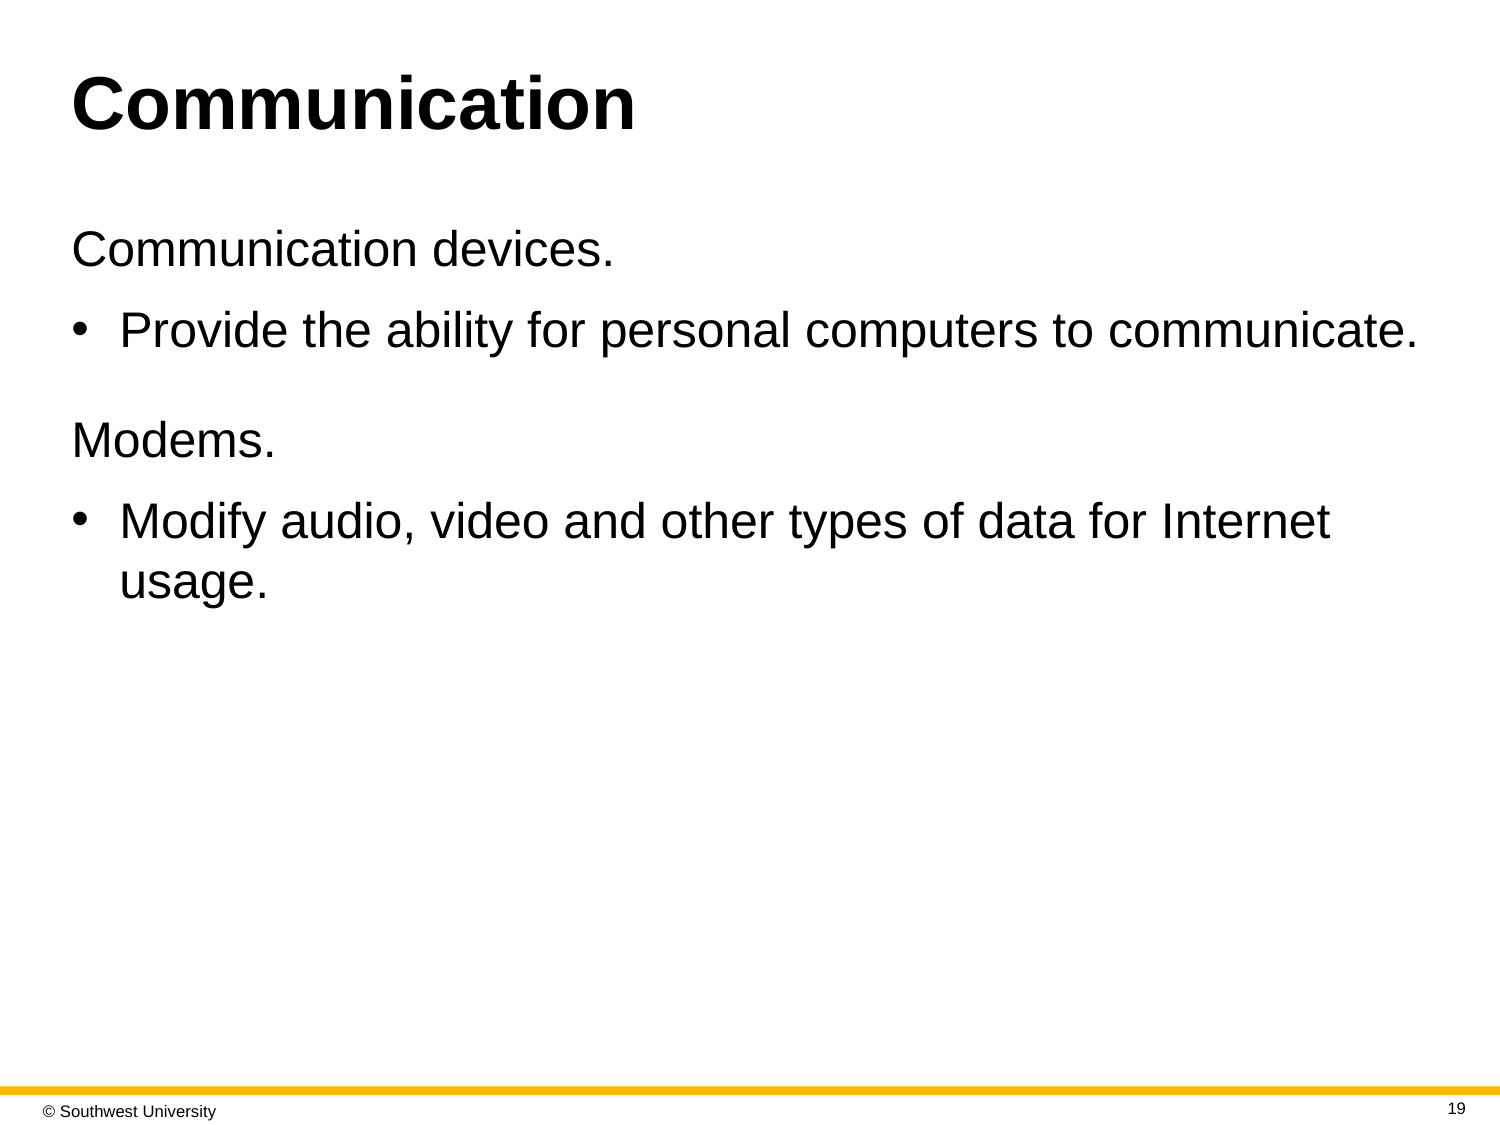

# Communication
Communication devices.
Provide the ability for personal computers to communicate.
Modems.
Modify audio, video and other types of data for Internet usage.
19